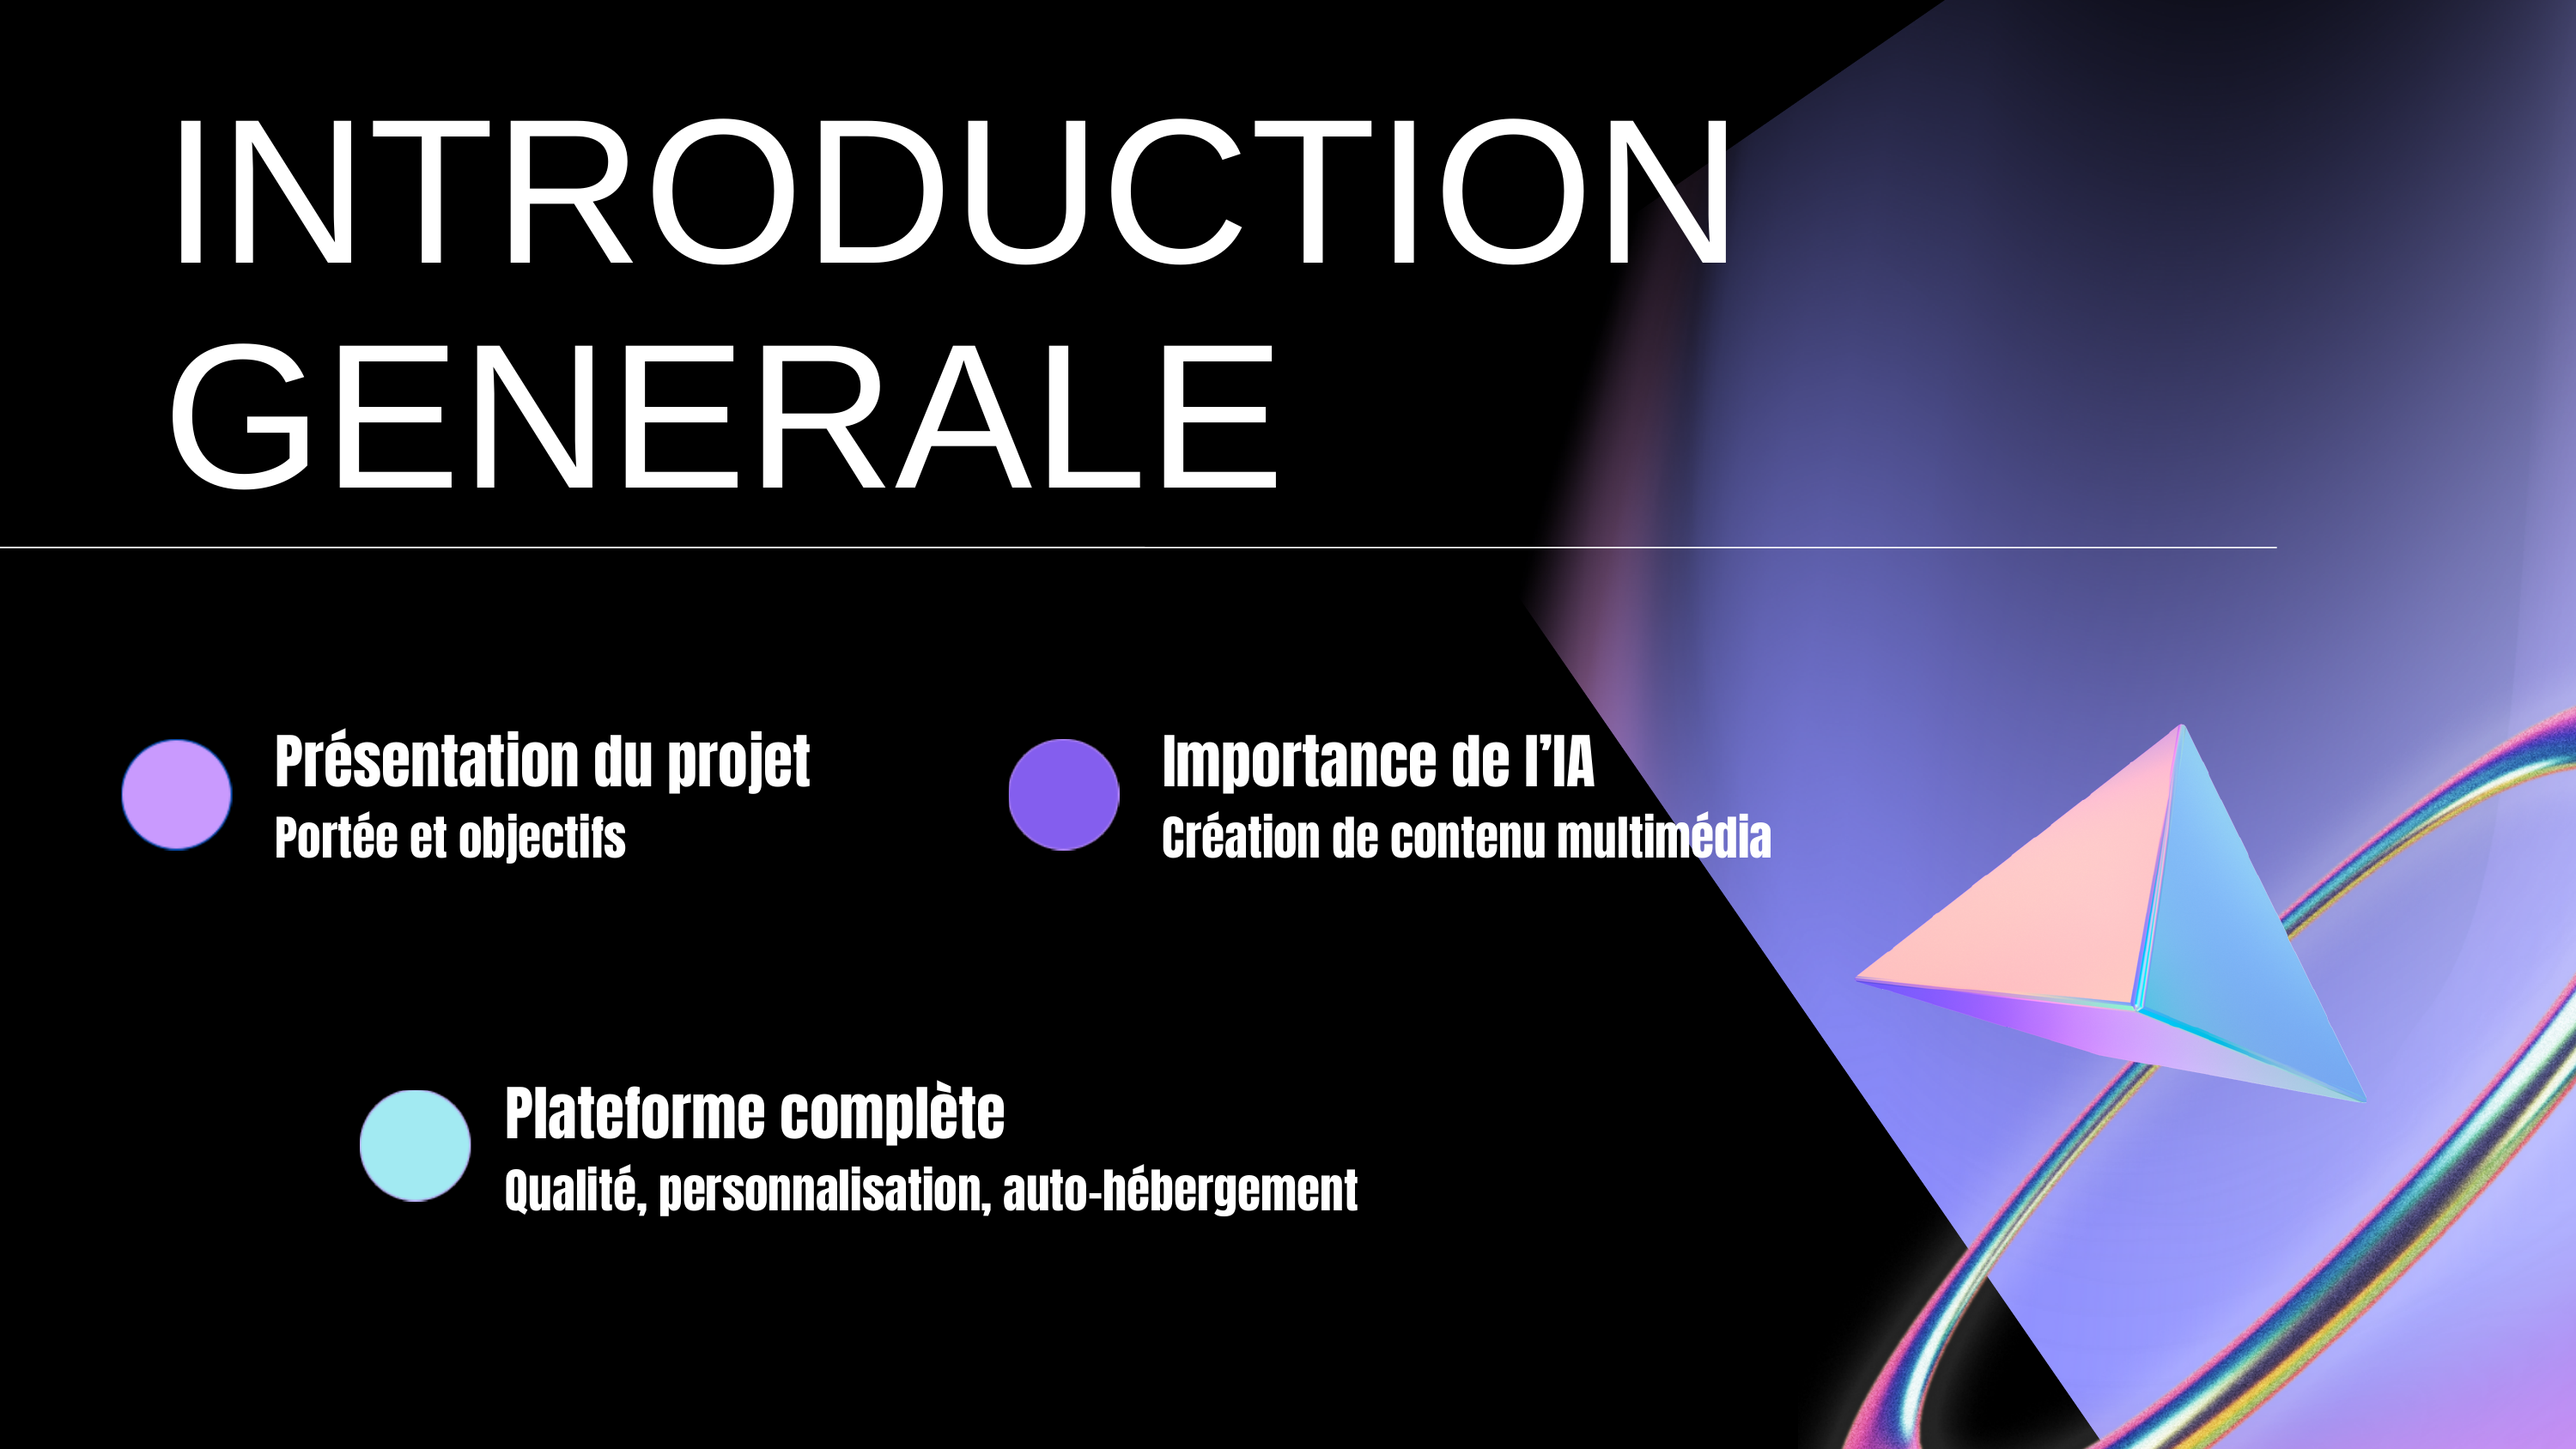

INTRODUCTION GENERALE

Présentation du projet
Importance de l’IA

Portée et objectifs
Création de contenu multimédia
Plateforme complète

Qualité, personnalisation, auto-hébergement